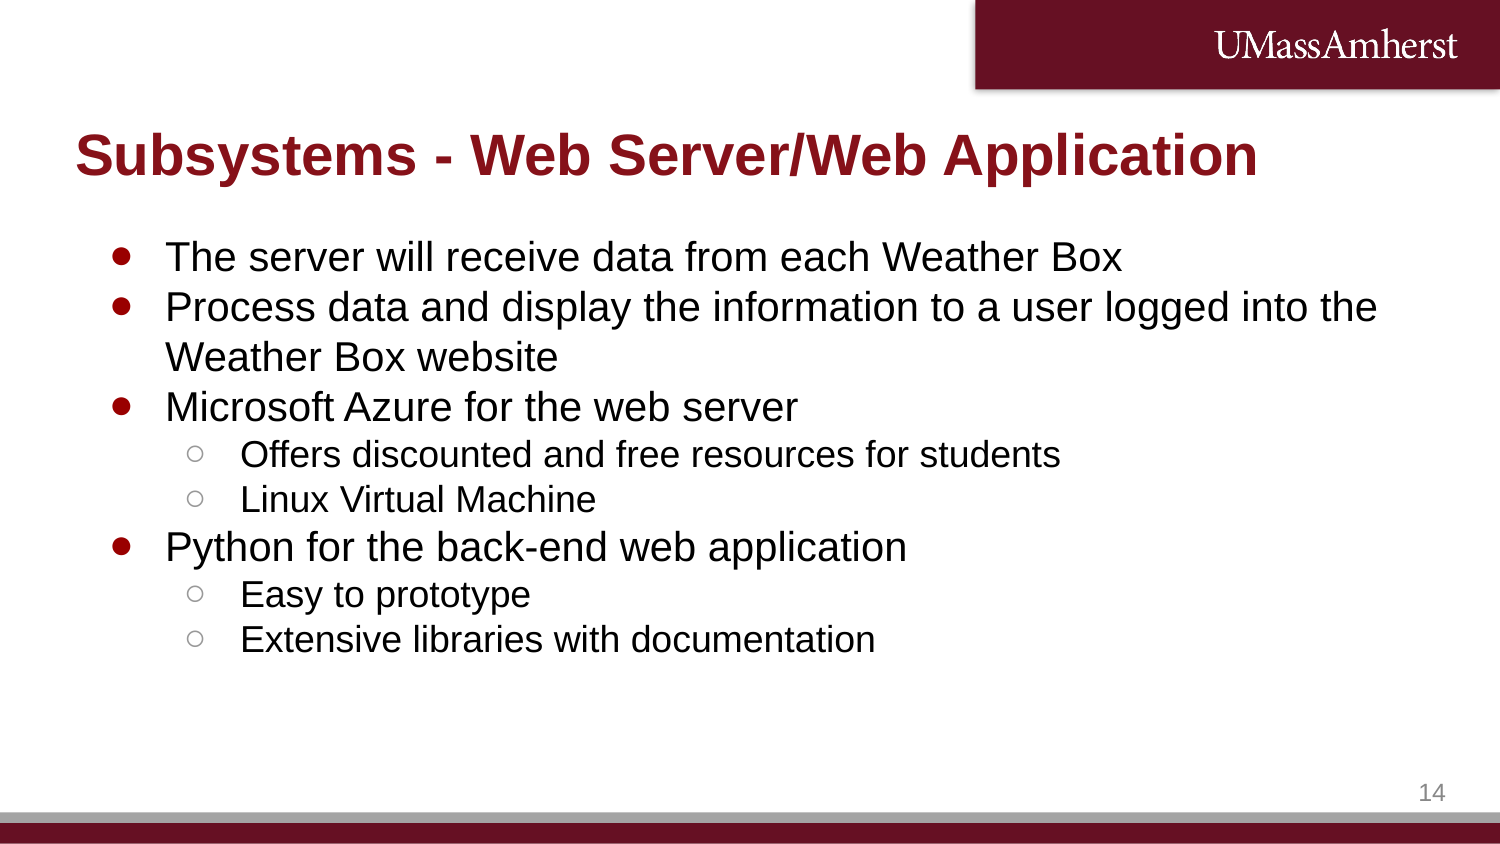

# Subsystems - Web Server/Web Application
The server will receive data from each Weather Box
Process data and display the information to a user logged into the Weather Box website
Microsoft Azure for the web server
Offers discounted and free resources for students
Linux Virtual Machine
Python for the back-end web application
Easy to prototype
Extensive libraries with documentation
14